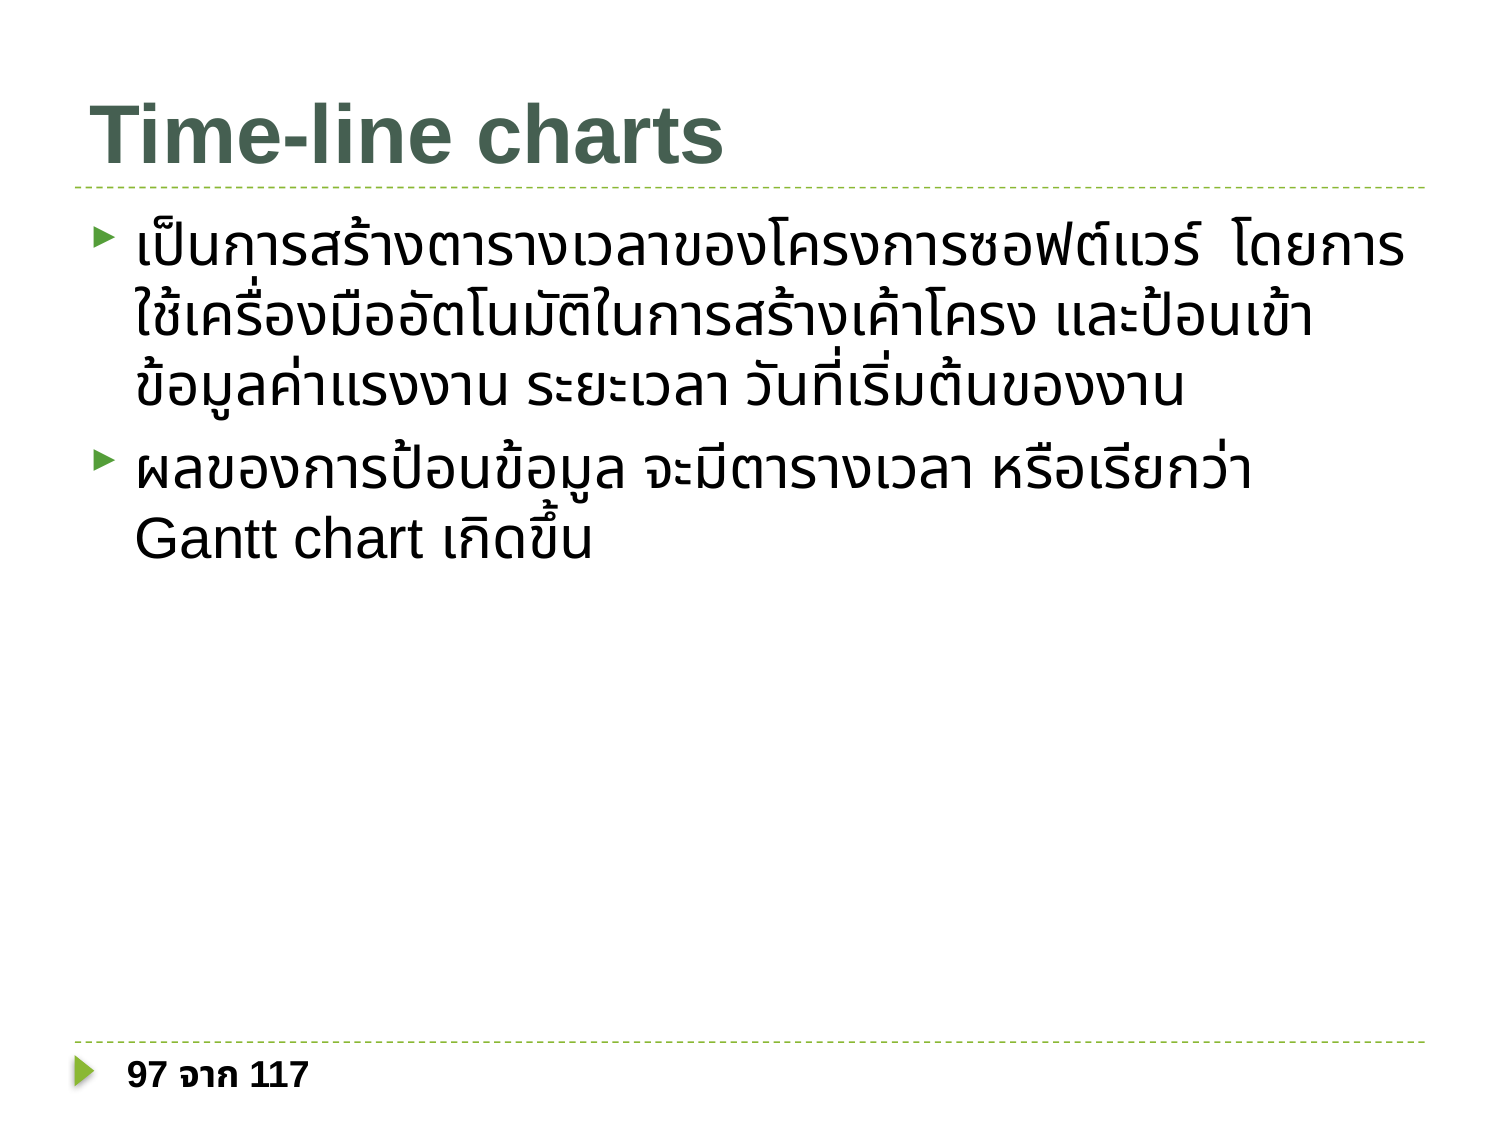

# Time-line charts
เป็นการสร้างตารางเวลาของโครงการซอฟต์แวร์  โดยการใช้เครื่องมืออัตโนมัติในการสร้างเค้าโครง และป้อนเข้าข้อมูลค่าแรงงาน ระยะเวลา วันที่เริ่มต้นของงาน
ผลของการป้อนข้อมูล จะมีตารางเวลา หรือเรียกว่า Gantt chart เกิดขึ้น
97 จาก 117